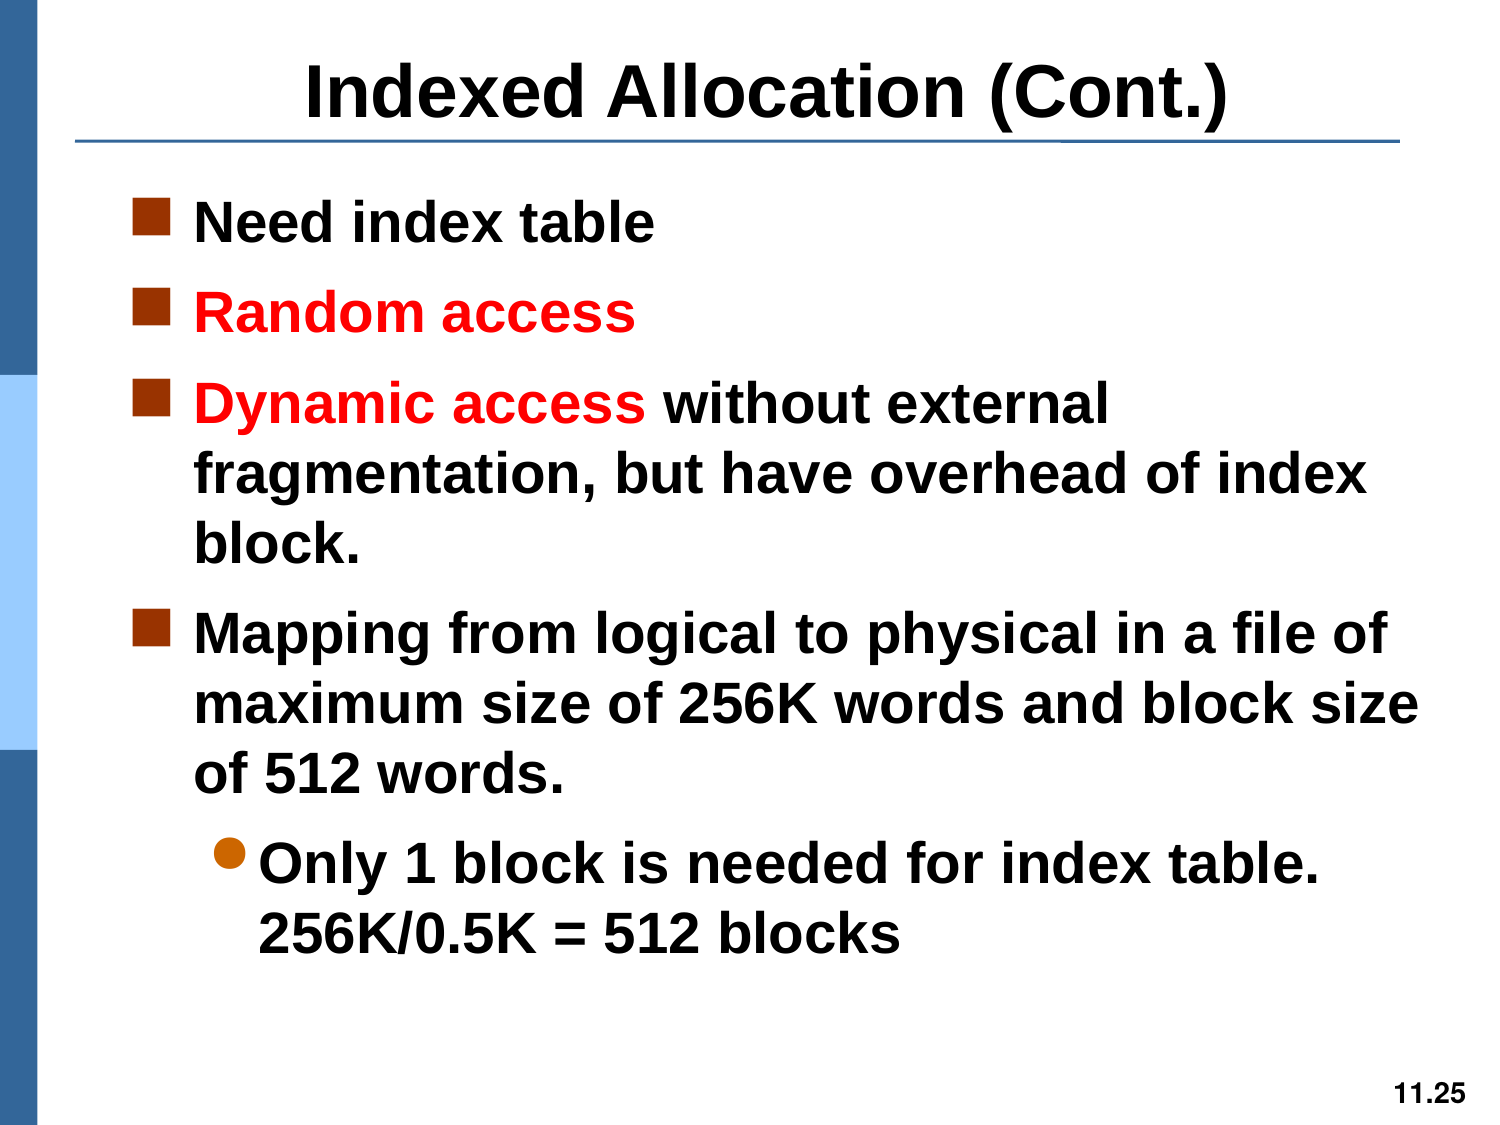

# Indexed Allocation (Cont.)
Need index table
Random access
Dynamic access without external fragmentation, but have overhead of index block.
Mapping from logical to physical in a file of maximum size of 256K words and block size of 512 words.
Only 1 block is needed for index table.  256K/0.5K = 512 blocks